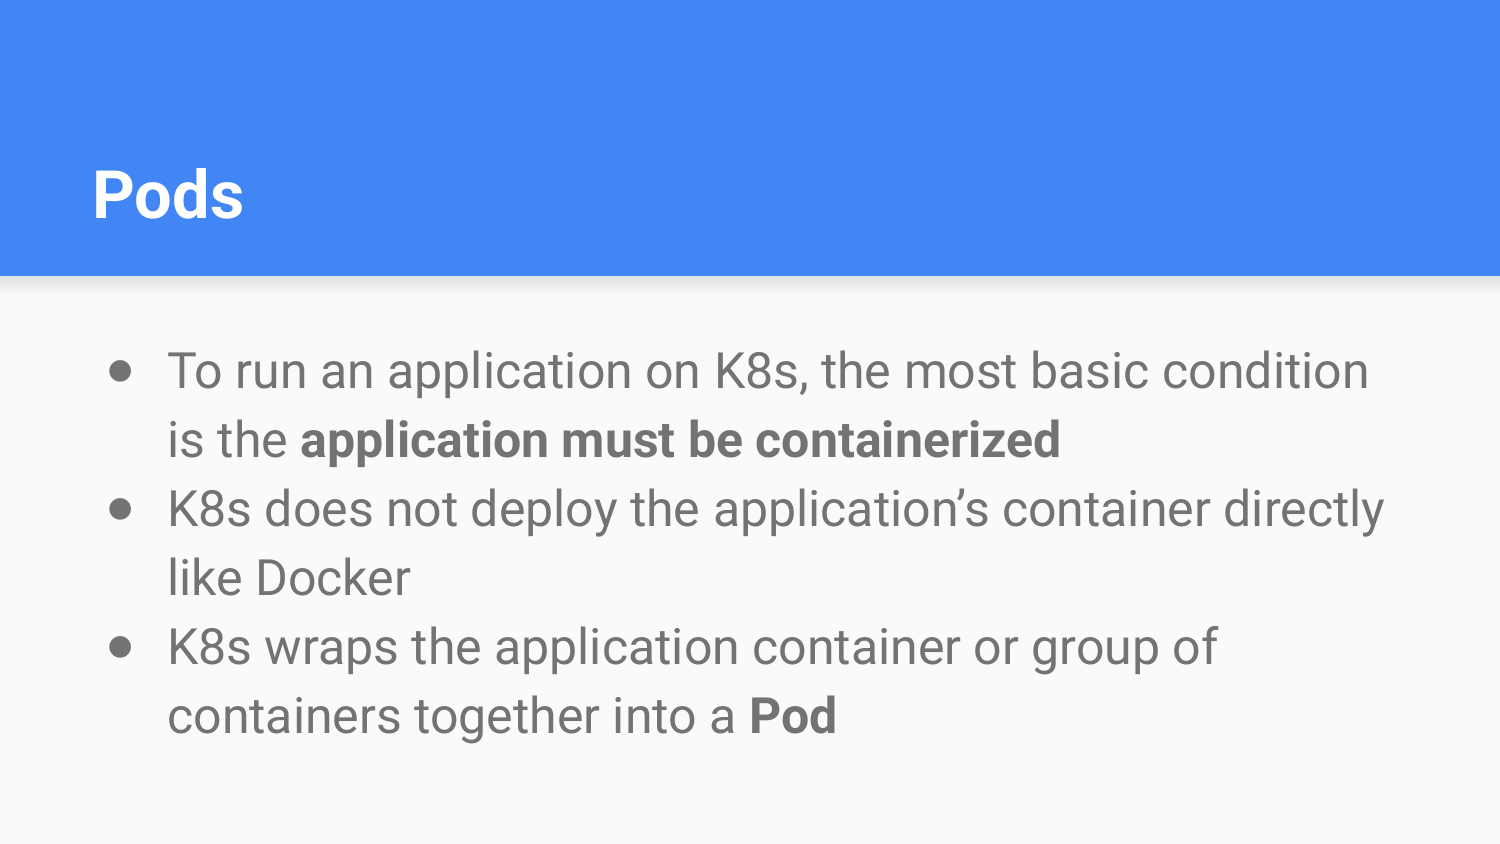

# Pods
To run an application on K8s, the most basic condition is the application must be containerized
K8s does not deploy the application’s container directly like Docker
K8s wraps the application container or group of containers together into a Pod